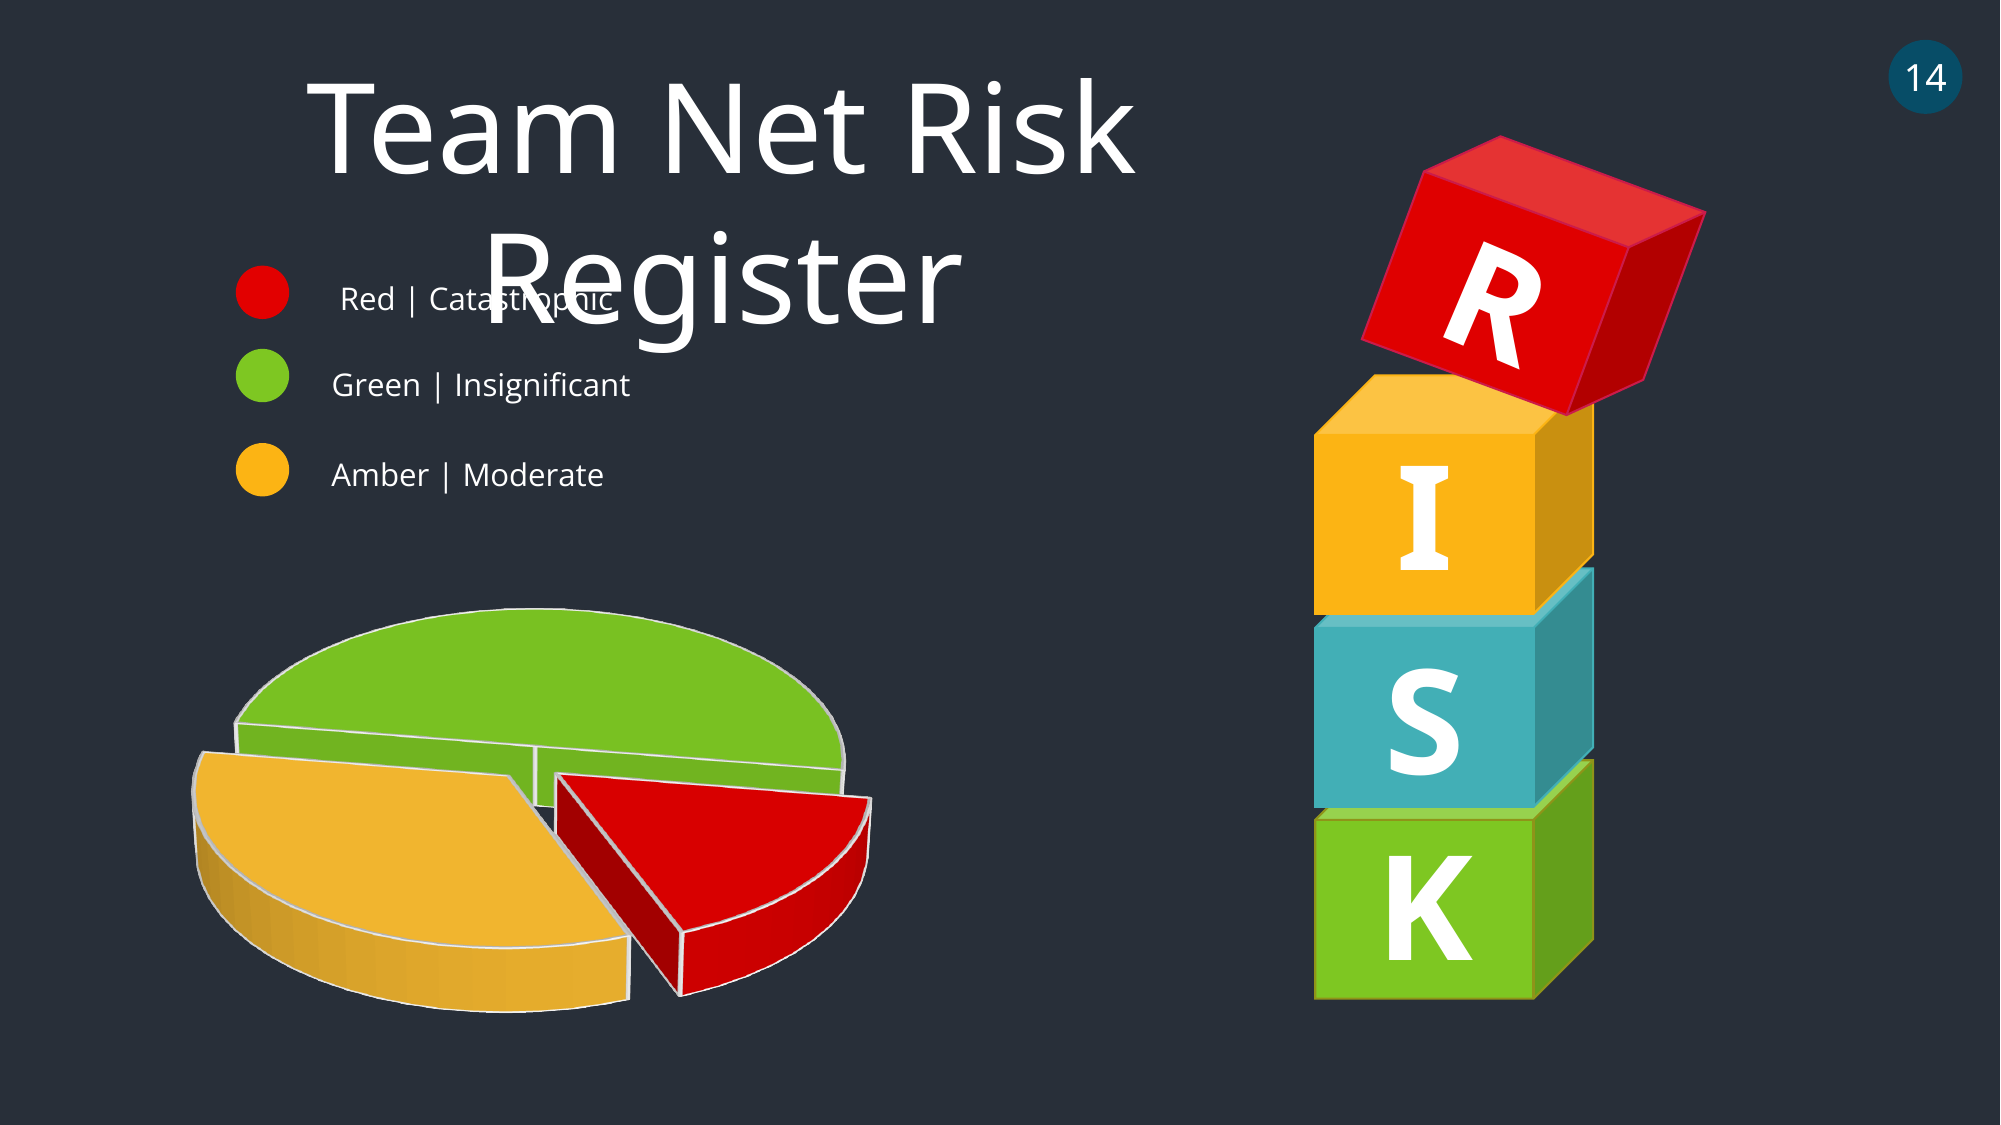

14
Team Net Risk Register

R

Red | Catastrophic

Green | Insignificant

Amber | Moderate

I

[unsupported chart]

S

K